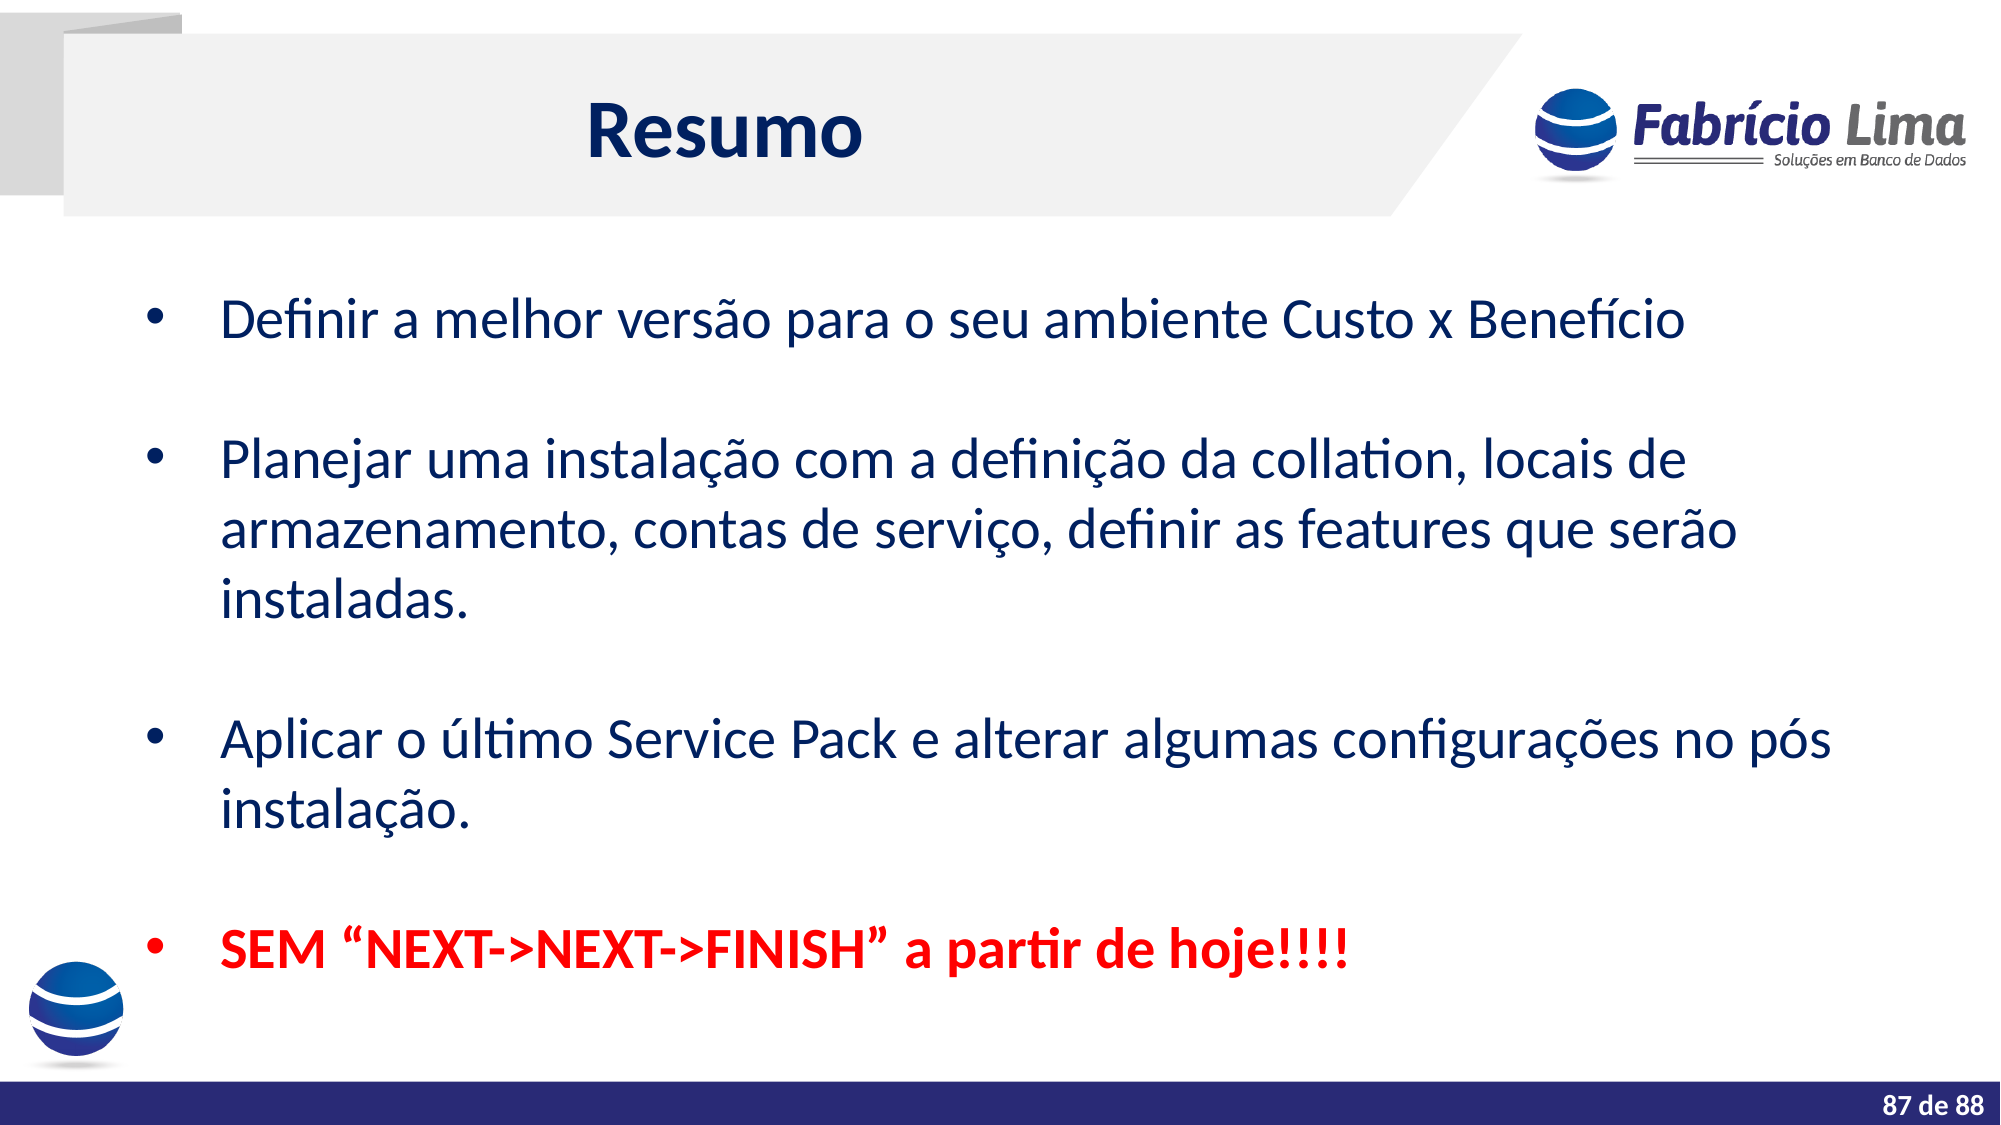

Resumo

Definir a melhor versão para o seu ambiente Custo x Benefício

Planejar uma instalação com a definição da collation, locais de armazenamento, contas de serviço, definir as features que serão instaladas.

Aplicar o último Service Pack e alterar algumas configurações no pós instalação.

SEM “NEXT->NEXT->FINISH” a partir de hoje!!!!
87 de 88